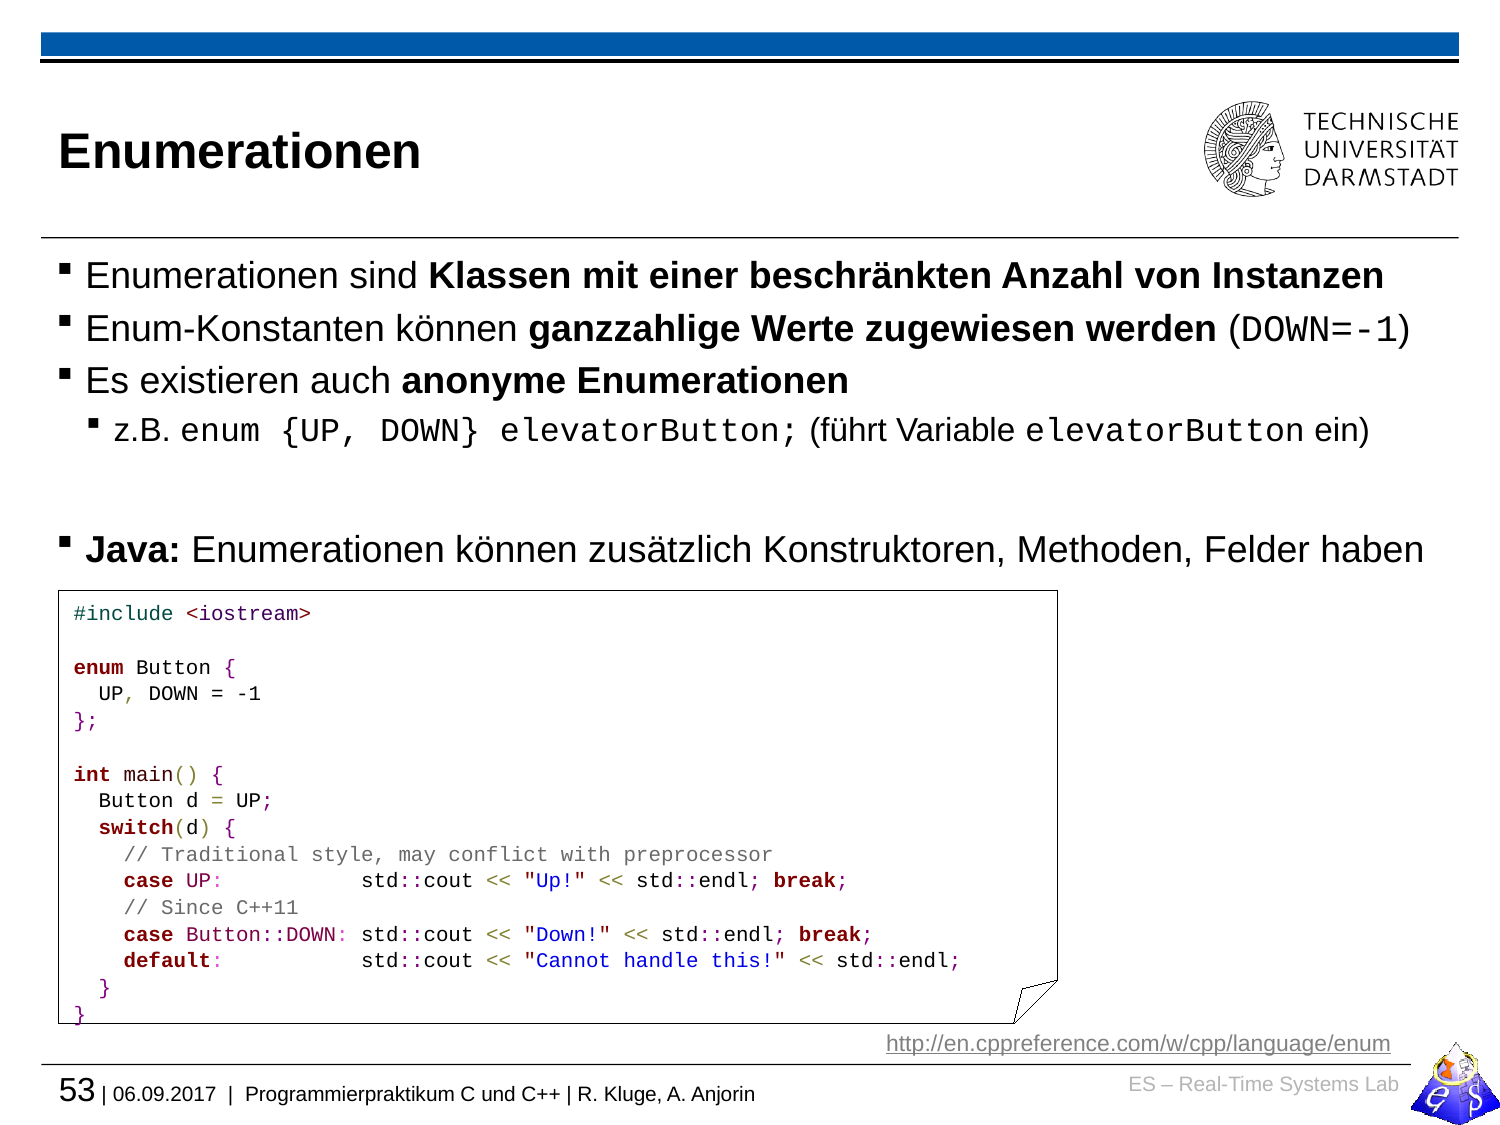

# Enumerationen
Enumerationen sind Klassen mit einer beschränkten Anzahl von Instanzen
Enum-Konstanten können ganzzahlige Werte zugewiesen werden (DOWN=-1)
Es existieren auch anonyme Enumerationen
z.B. enum {UP, DOWN} elevatorButton; (führt Variable elevatorButton ein)

Java: Enumerationen können zusätzlich Konstruktoren, Methoden, Felder haben
#include <iostream>

enum Button {
  UP, DOWN = -1
};

int main() {
  Button d = UP;
  switch(d) {
    // Traditional style, may conflict with preprocessor
    case UP:           std::cout << "Up!" << std::endl; break;
    // Since C++11
    case Button::DOWN: std::cout << "Down!" << std::endl; break;
    default:           std::cout << "Cannot handle this!" << std::endl;
  }
}

http://en.cppreference.com/w/cpp/language/enum